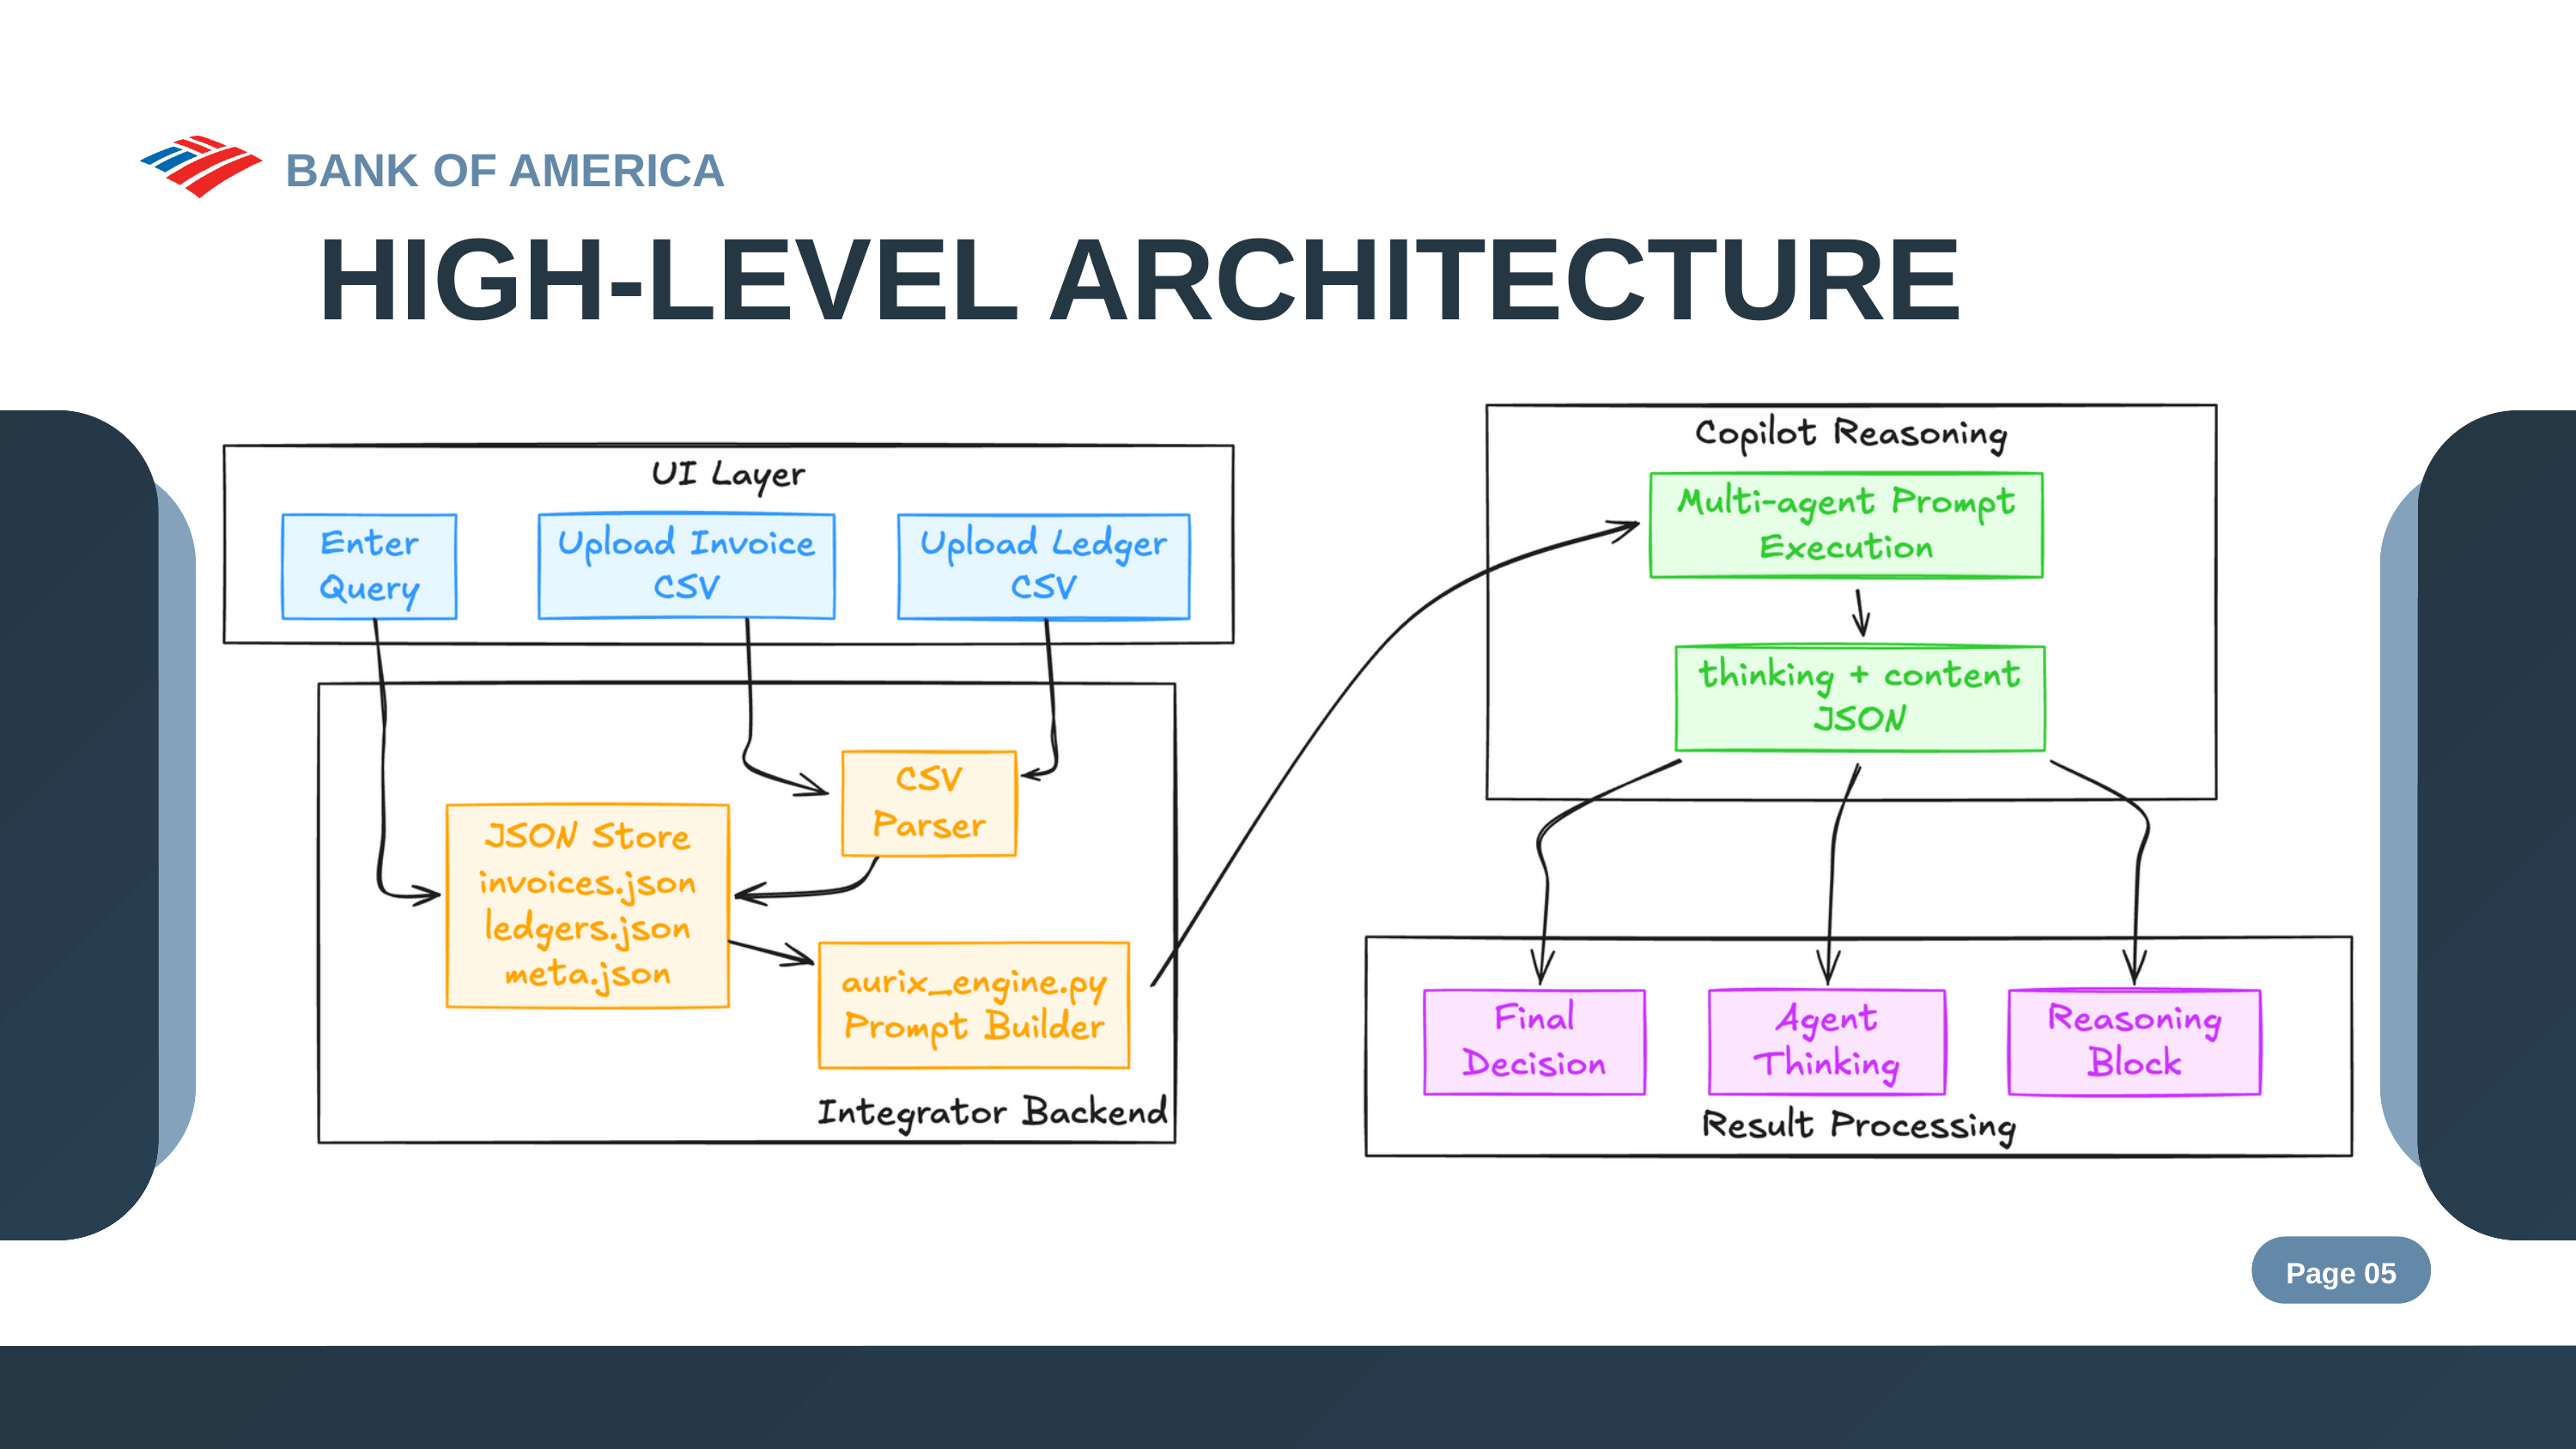

BANK OF AMERICA
HIGH-LEVEL ARCHITECTURE

Page 05